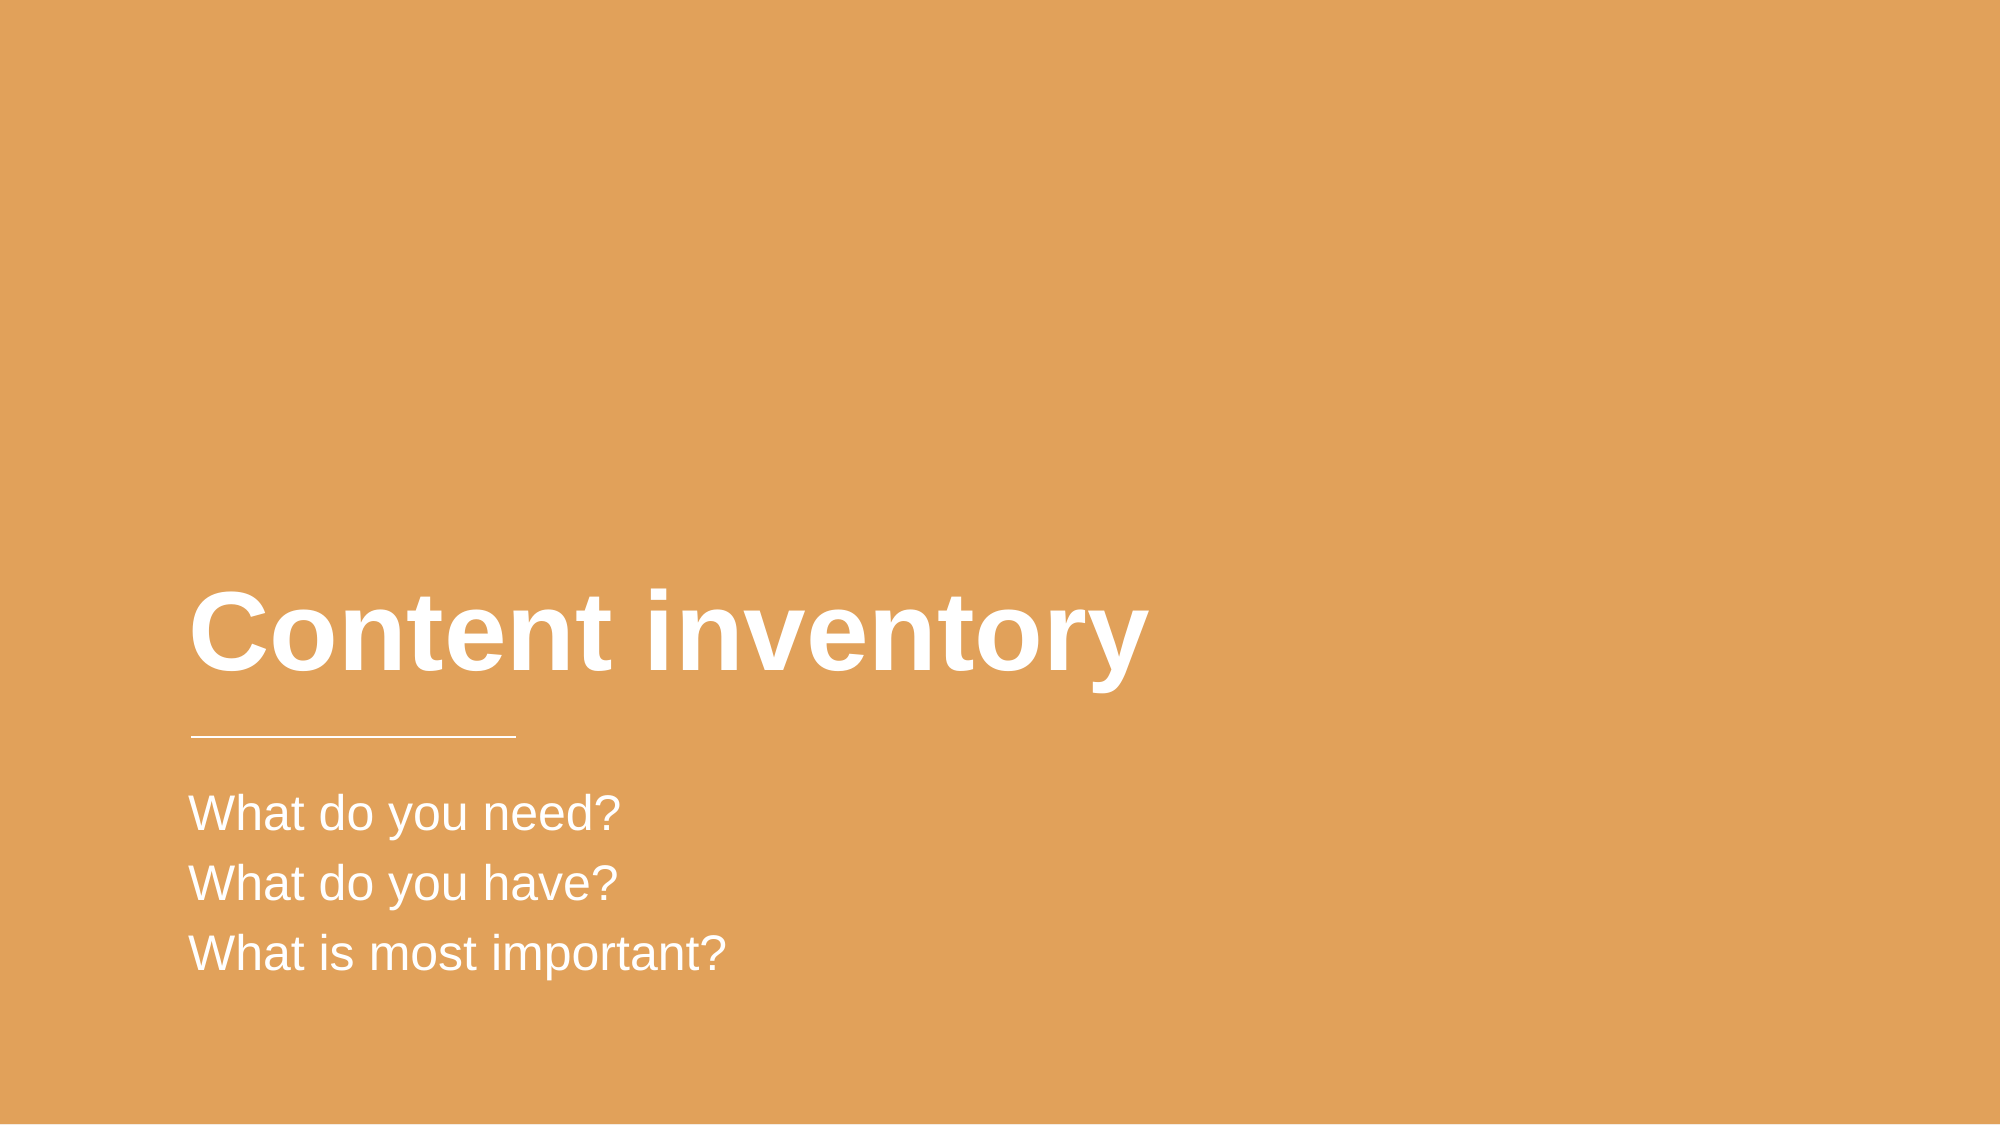

Content inventory
What do you need?
What do you have?
What is most important?